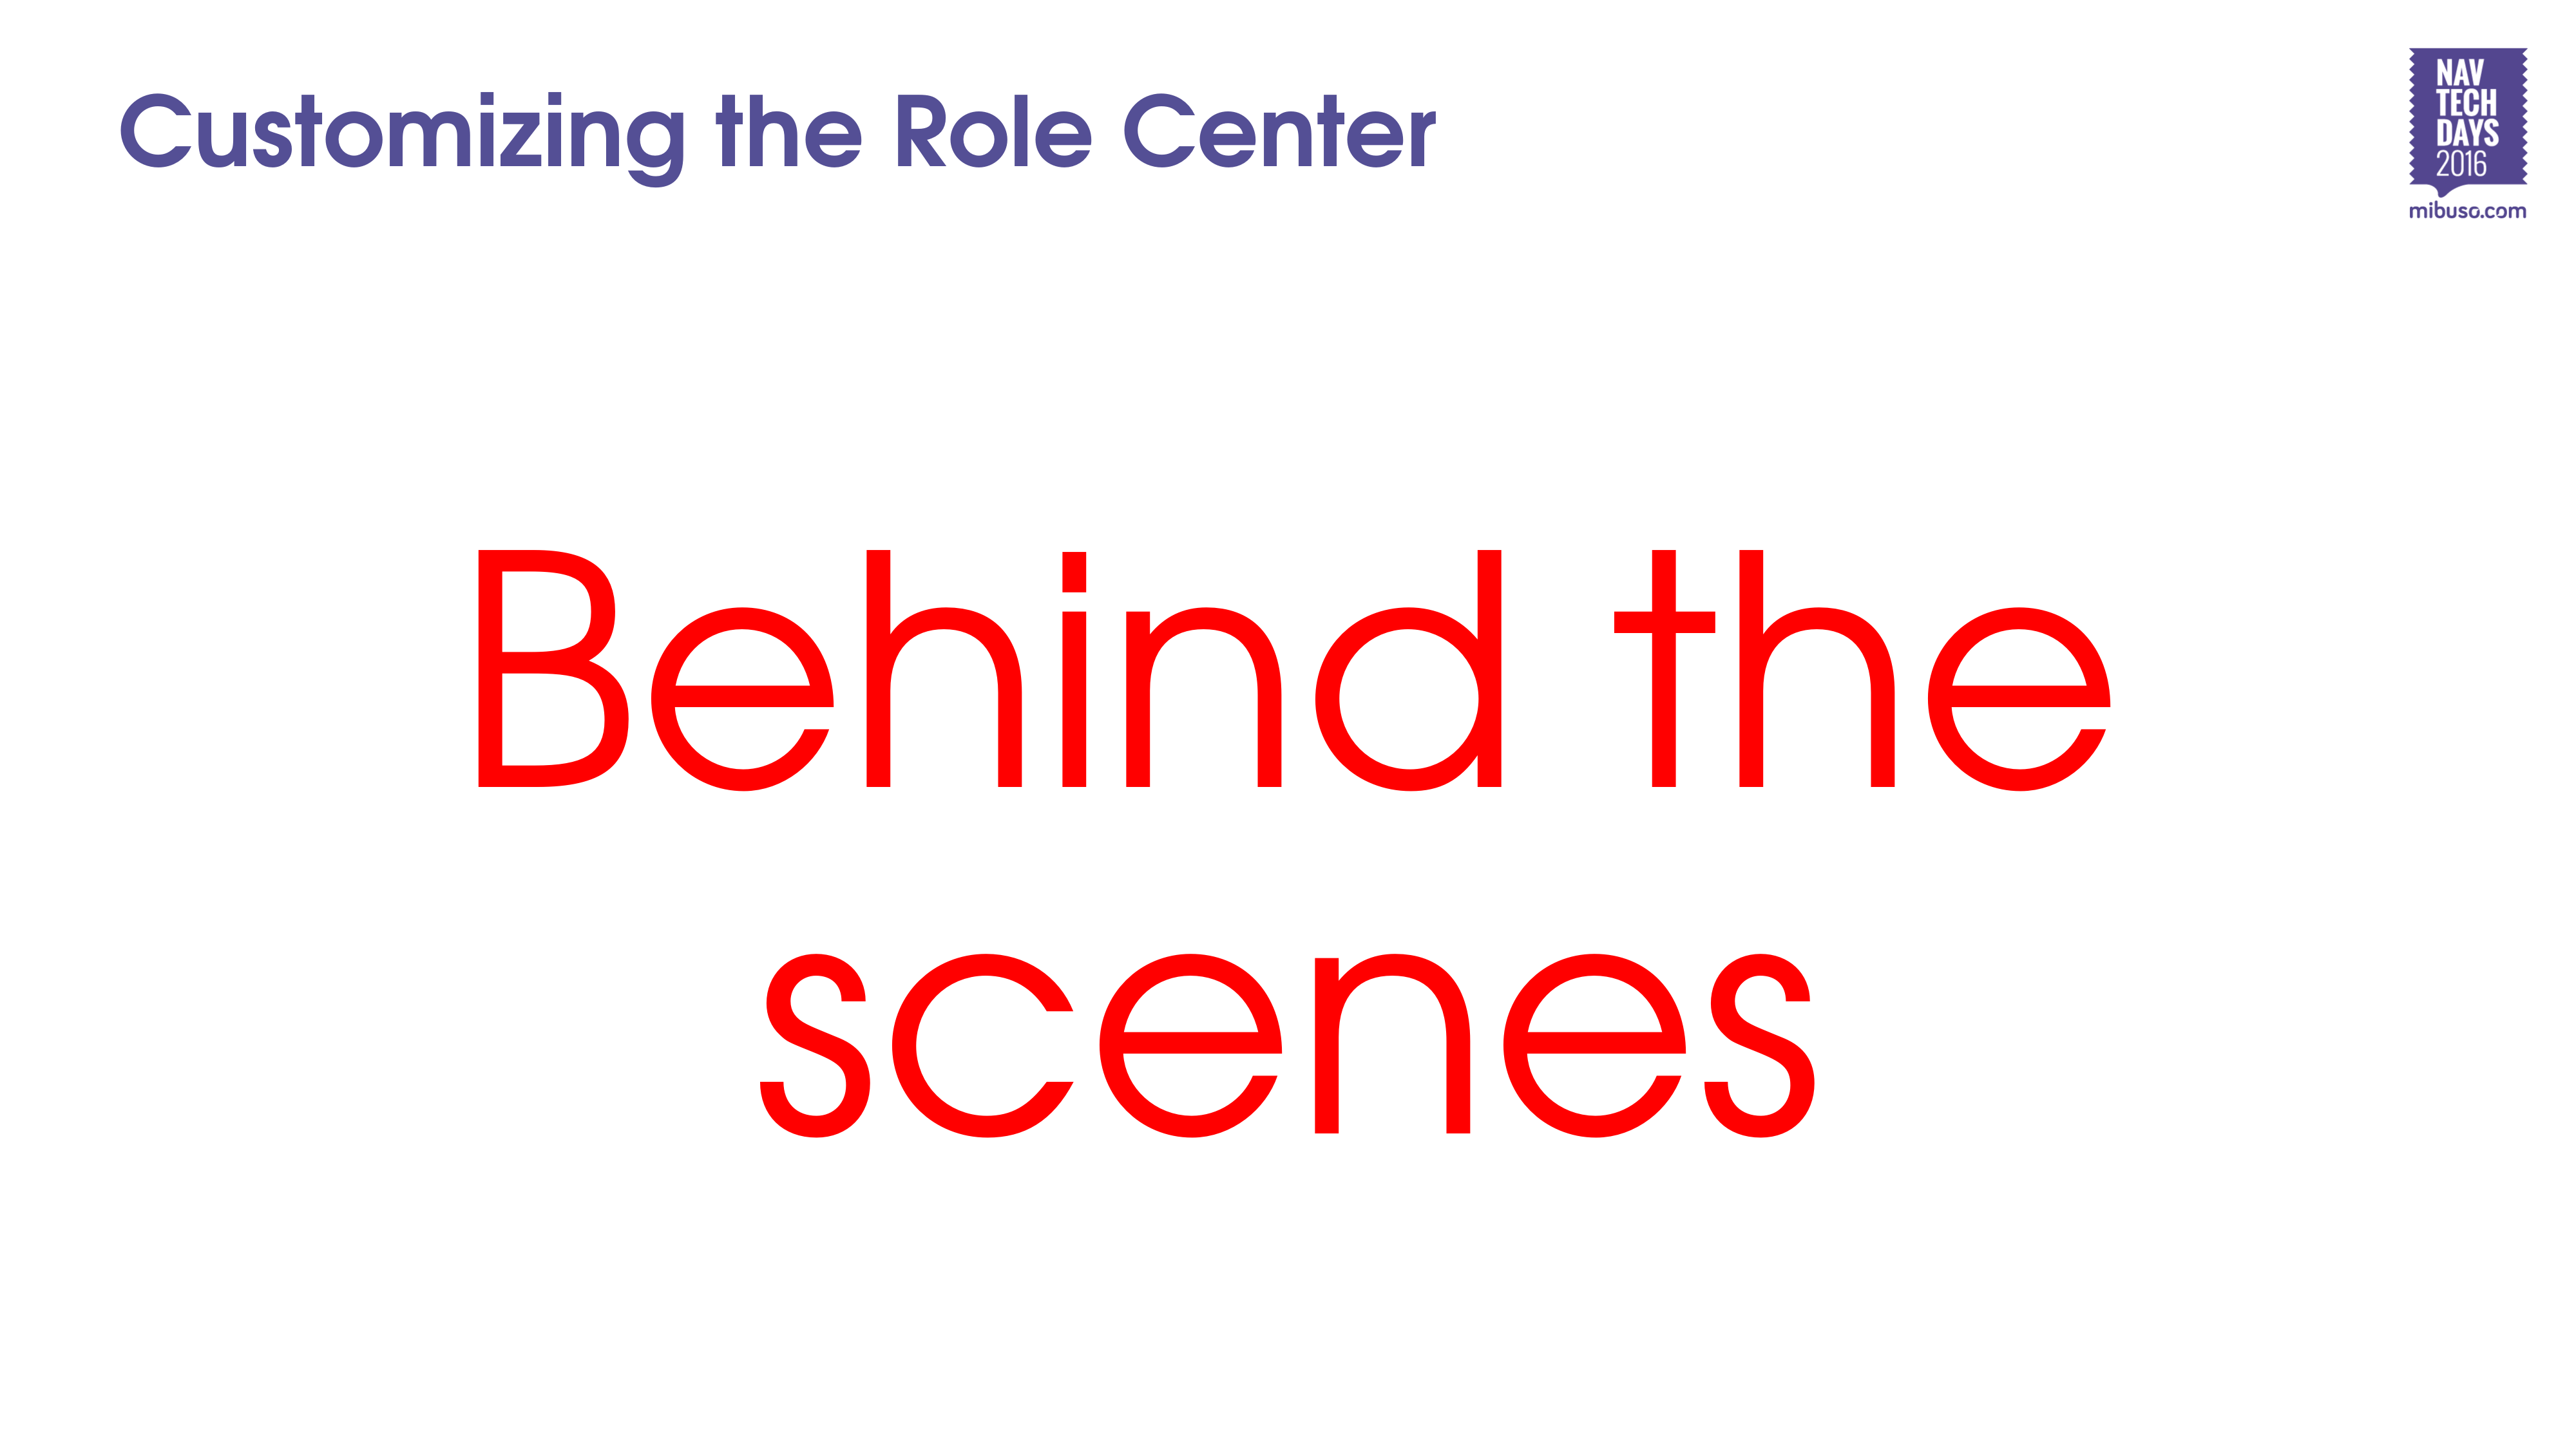

# Customizing the Role Center

Behind the scenes